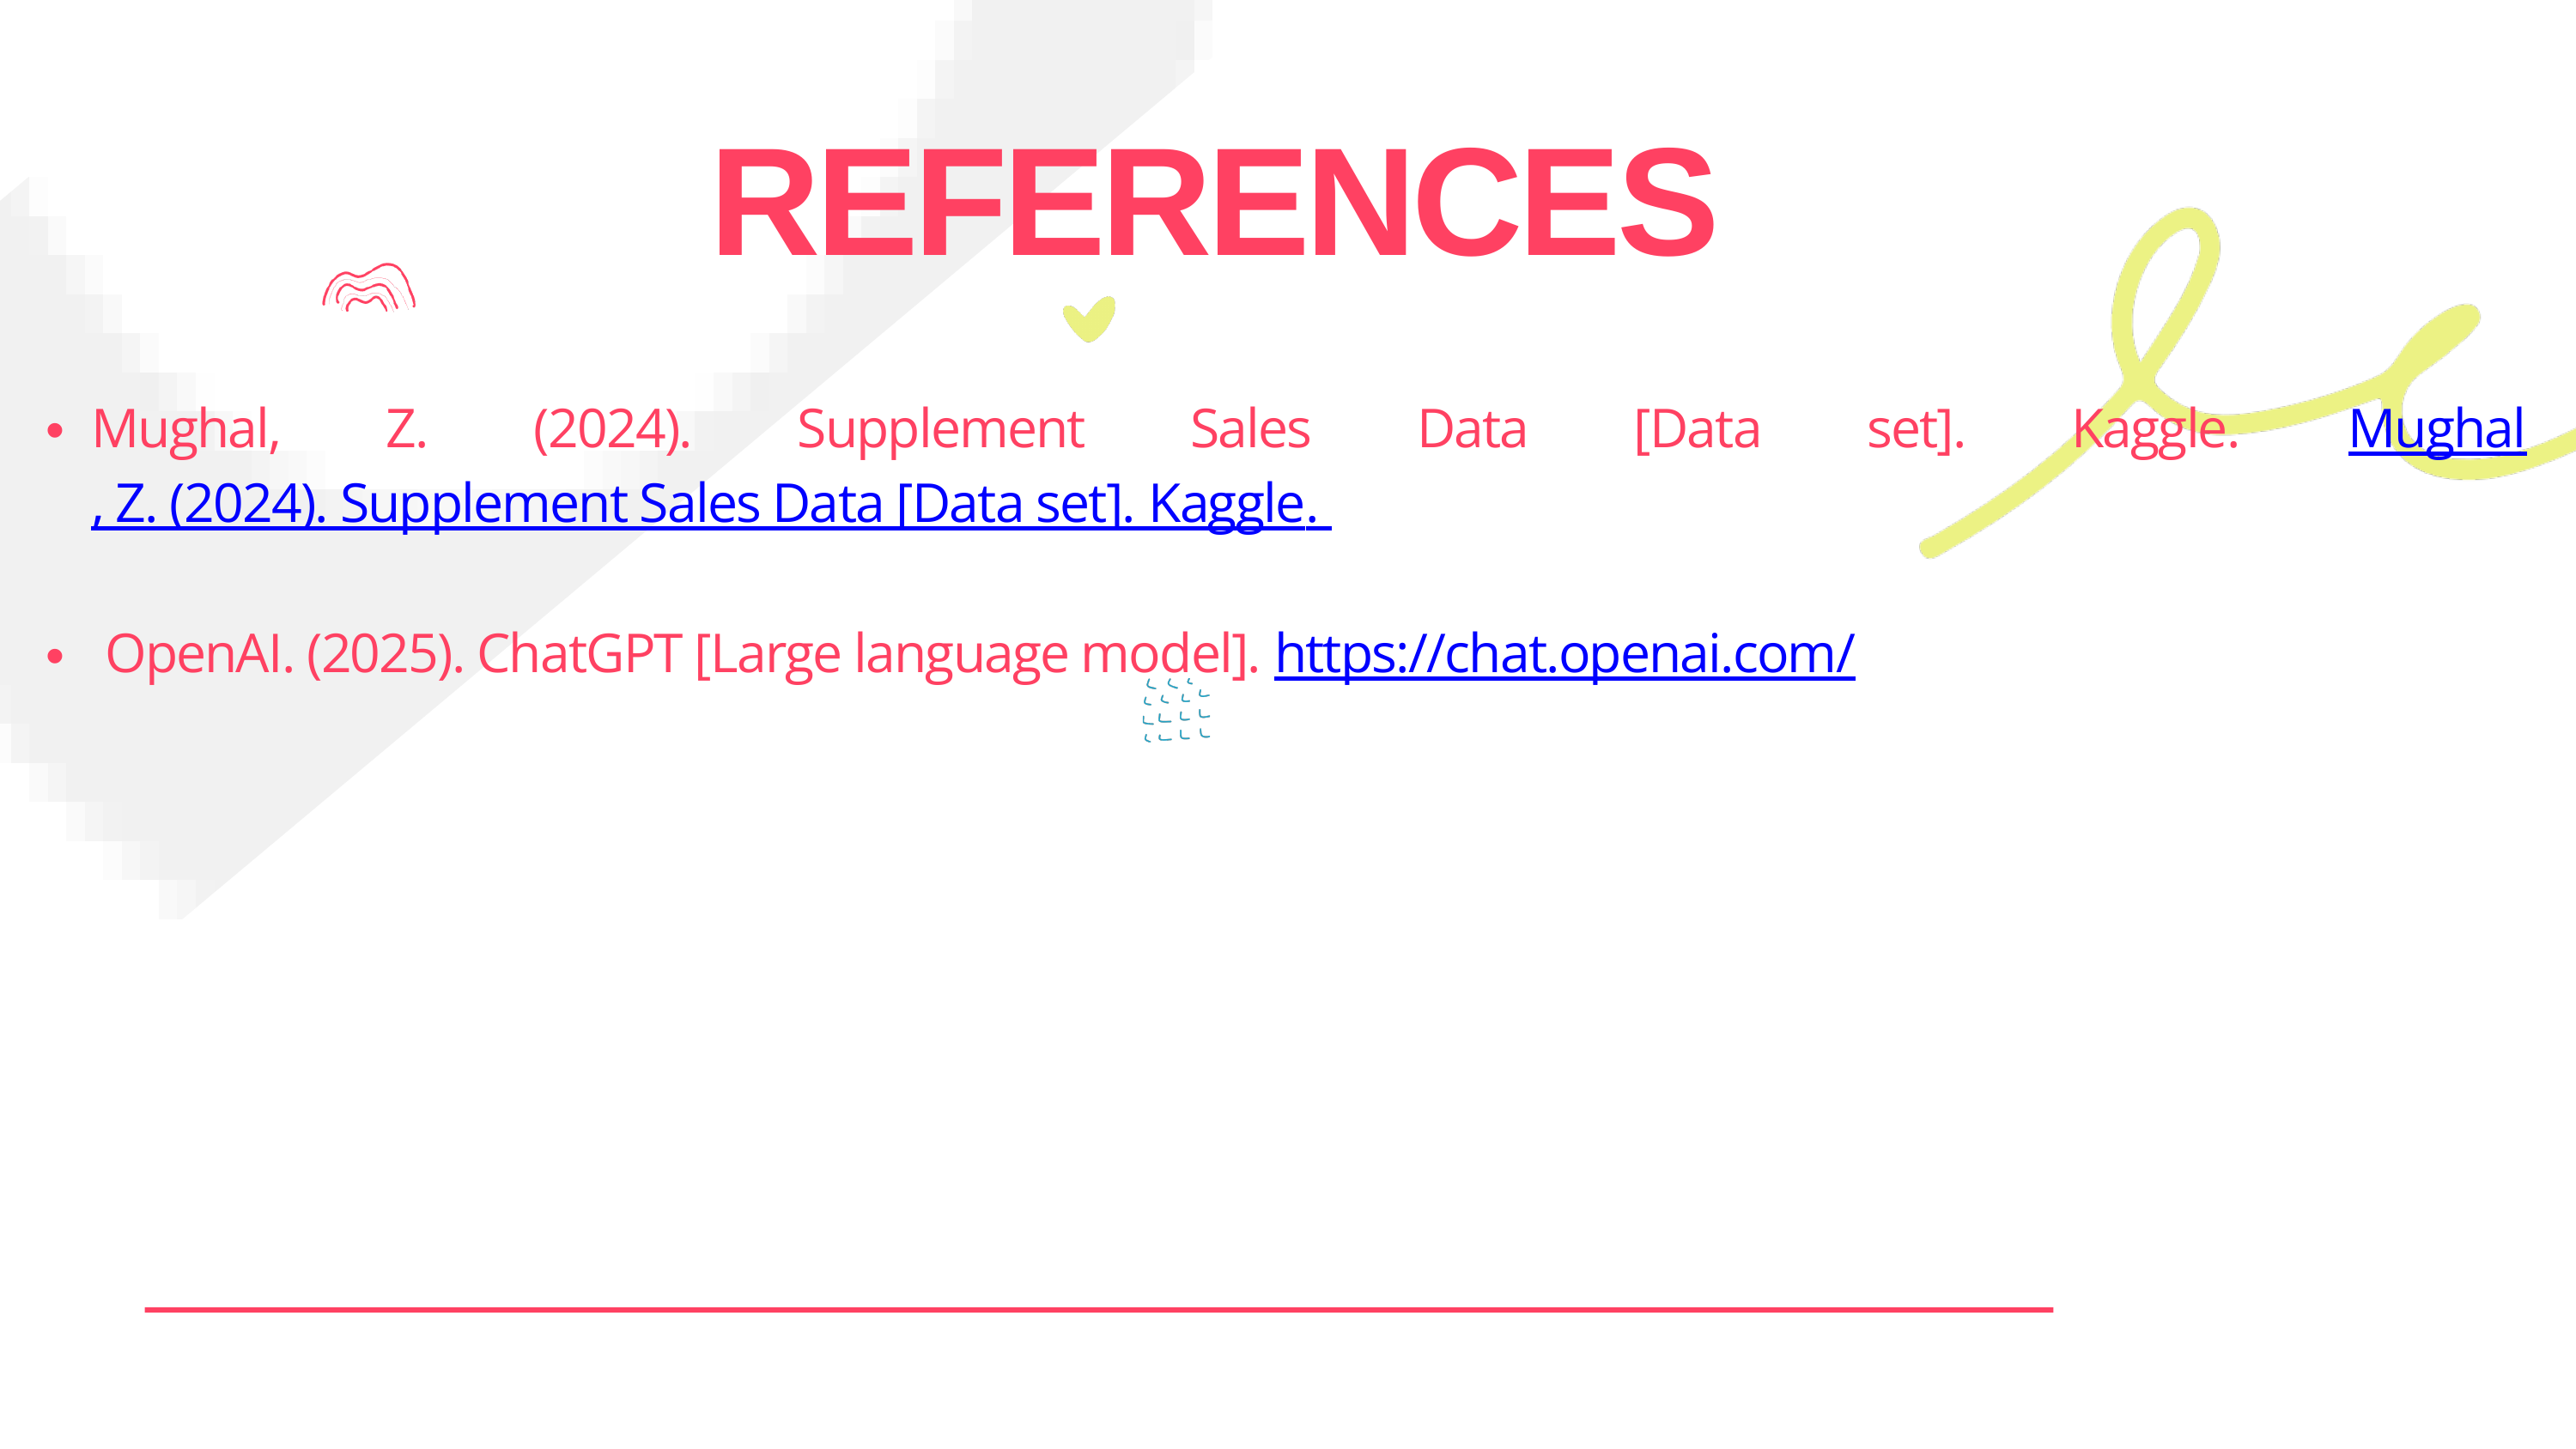

REFERENCES

Mughal, Z. (2024). Supplement Sales Data [Data set]. Kaggle. Mughal, Z. (2024). Supplement Sales Data [Data set]. Kaggle.

 OpenAI. (2025). ChatGPT [Large language model]. https://chat.openai.com/